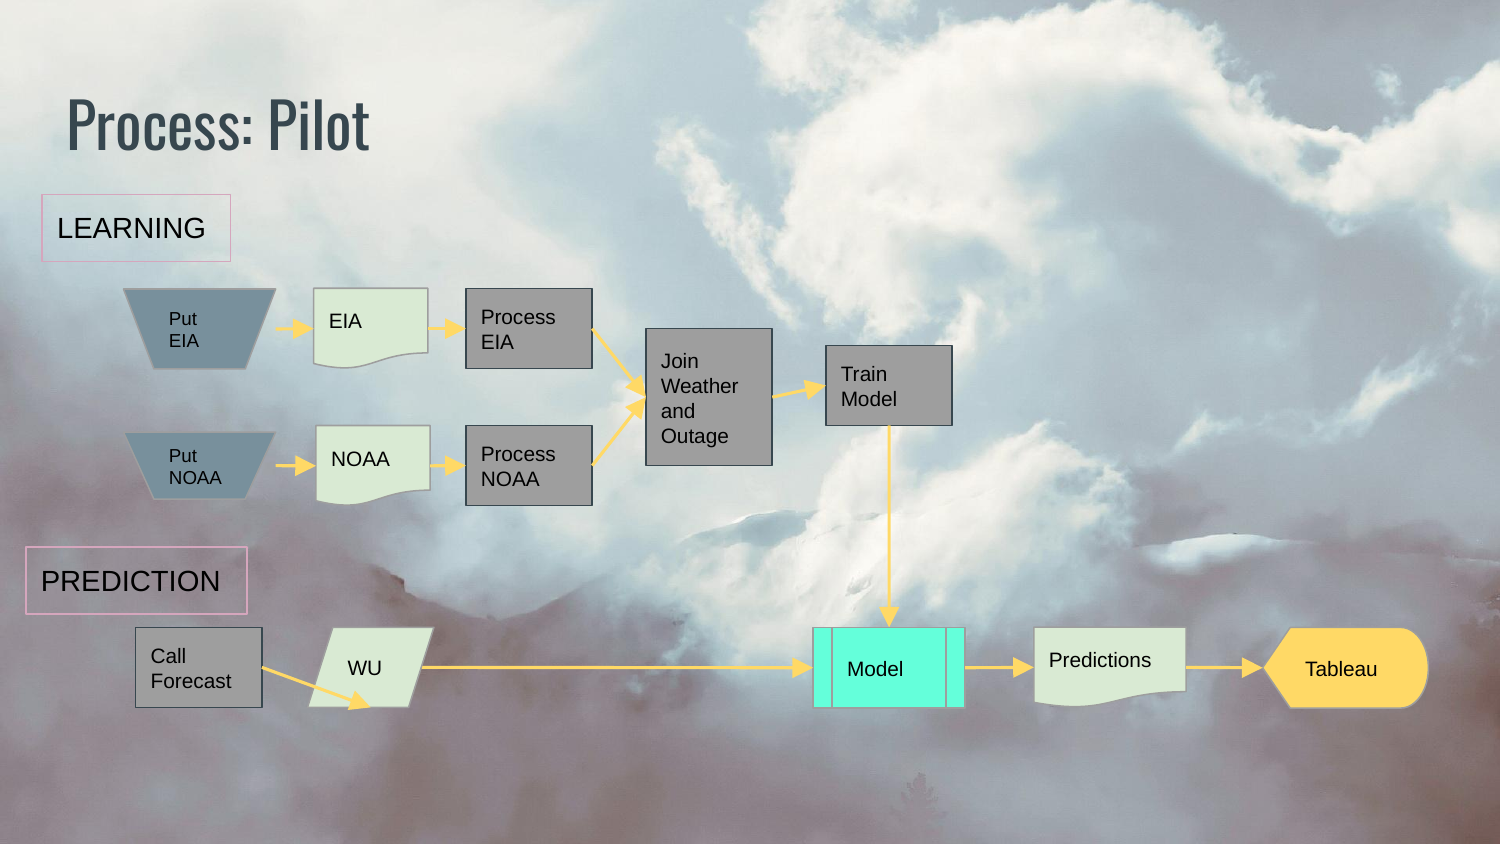

# Process: Pilot
LEARNING
EIA
Process EIA
Put EIA
Join Weather and Outage
Train Model
NOAA
Process NOAA
Put NOAA
PREDICTION
Predictions
Call Forecast
WU
Model
Tableau